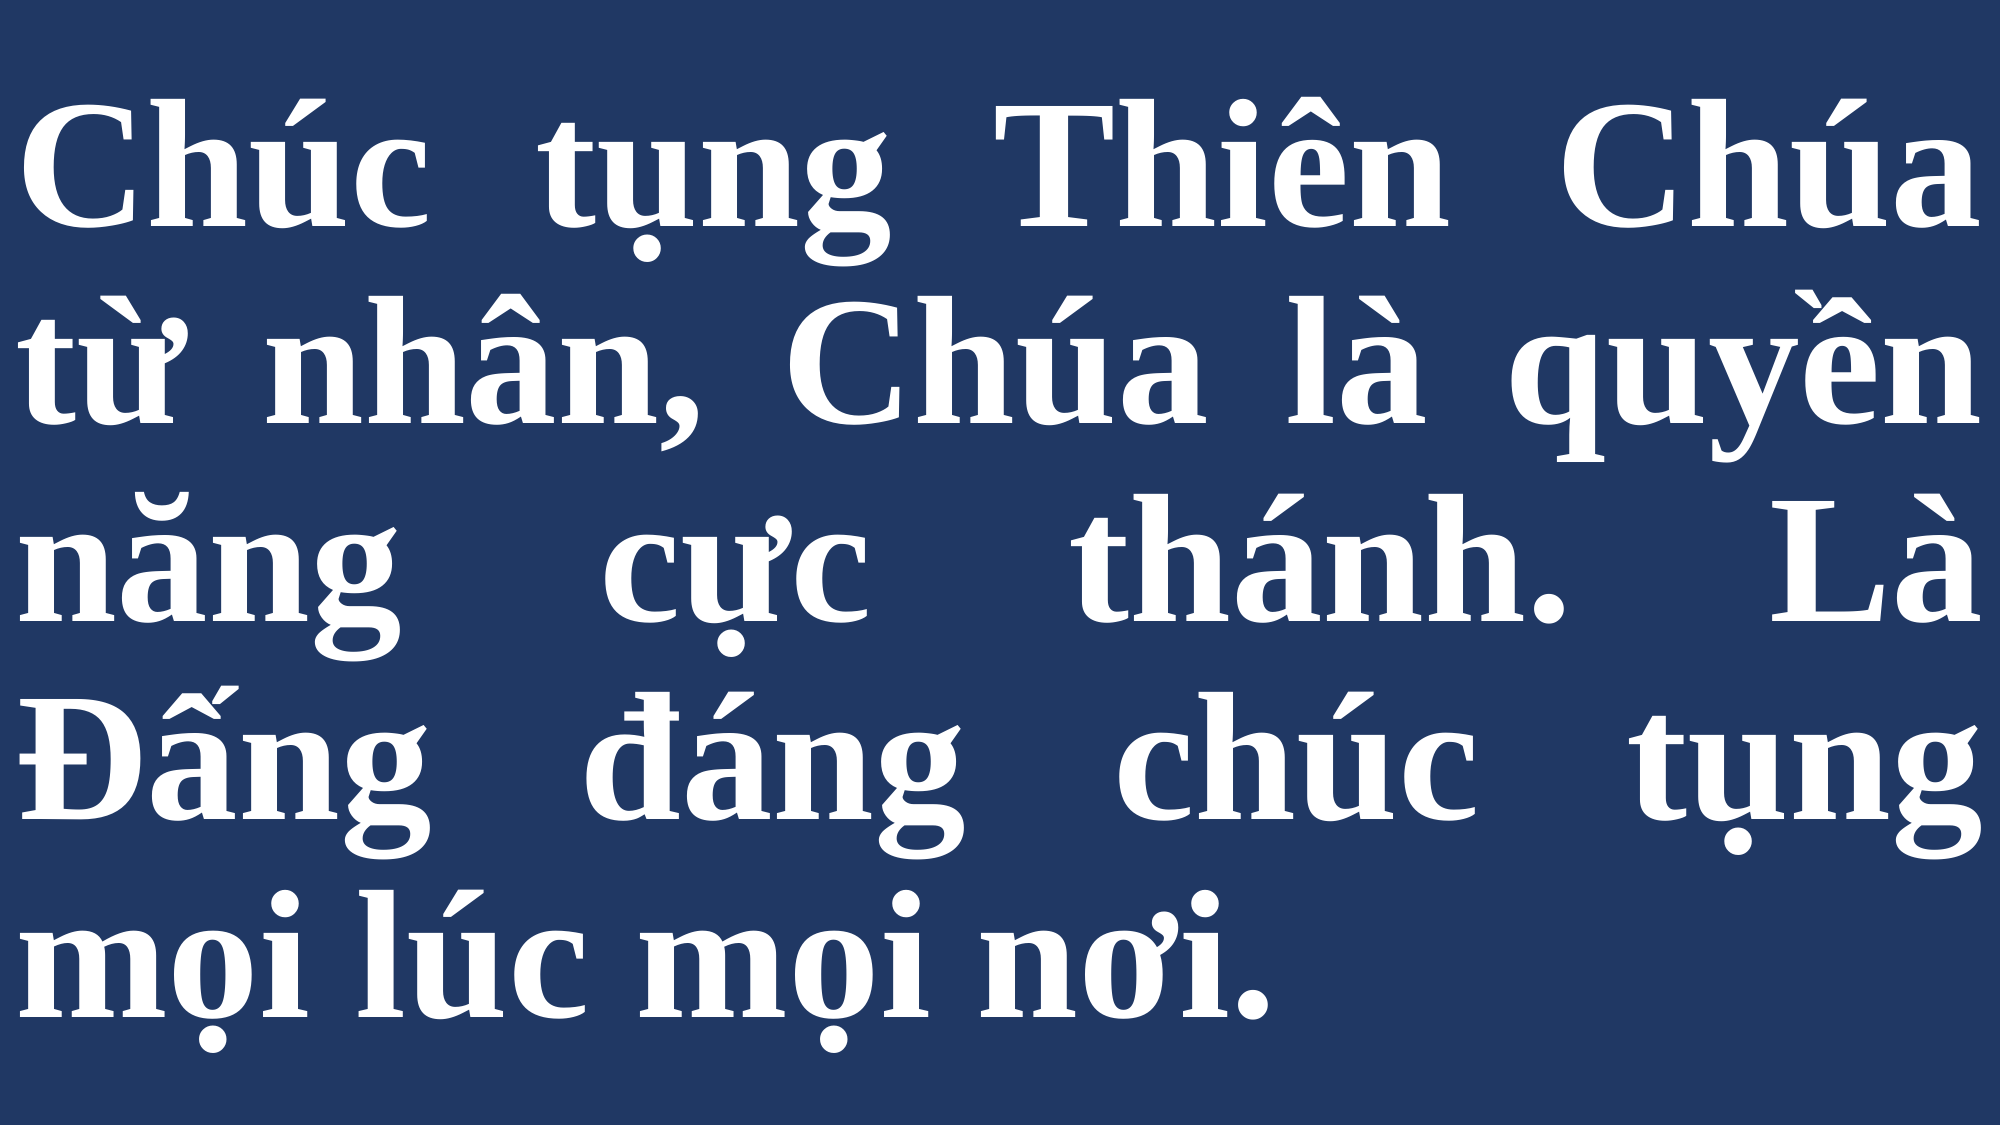

# Chúc tụng Thiên Chúa từ nhân, Chúa là quyền năng cực thánh. Là Đấng đáng chúc tụng mọi lúc mọi nơi.